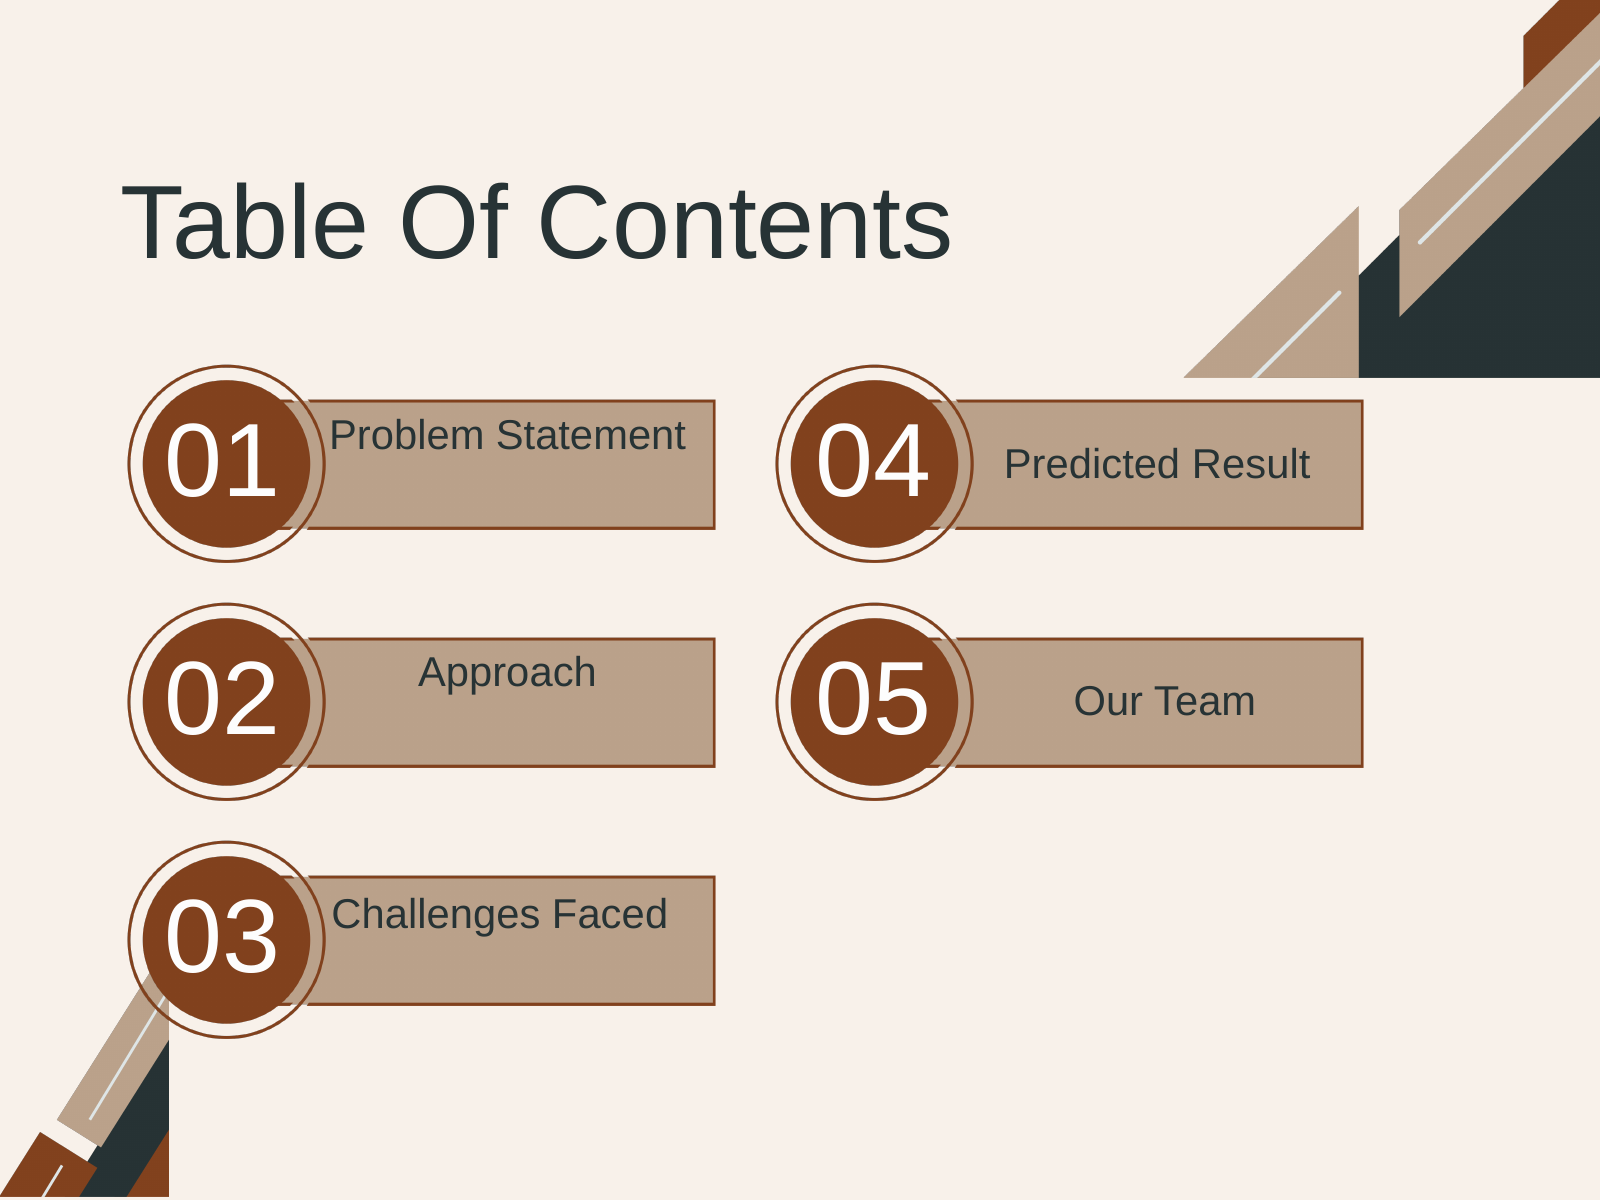

Table Of Contents

Problem Statement
01
04
Predicted Result

Approach
02
05
Our Team

Challenges Faced
03